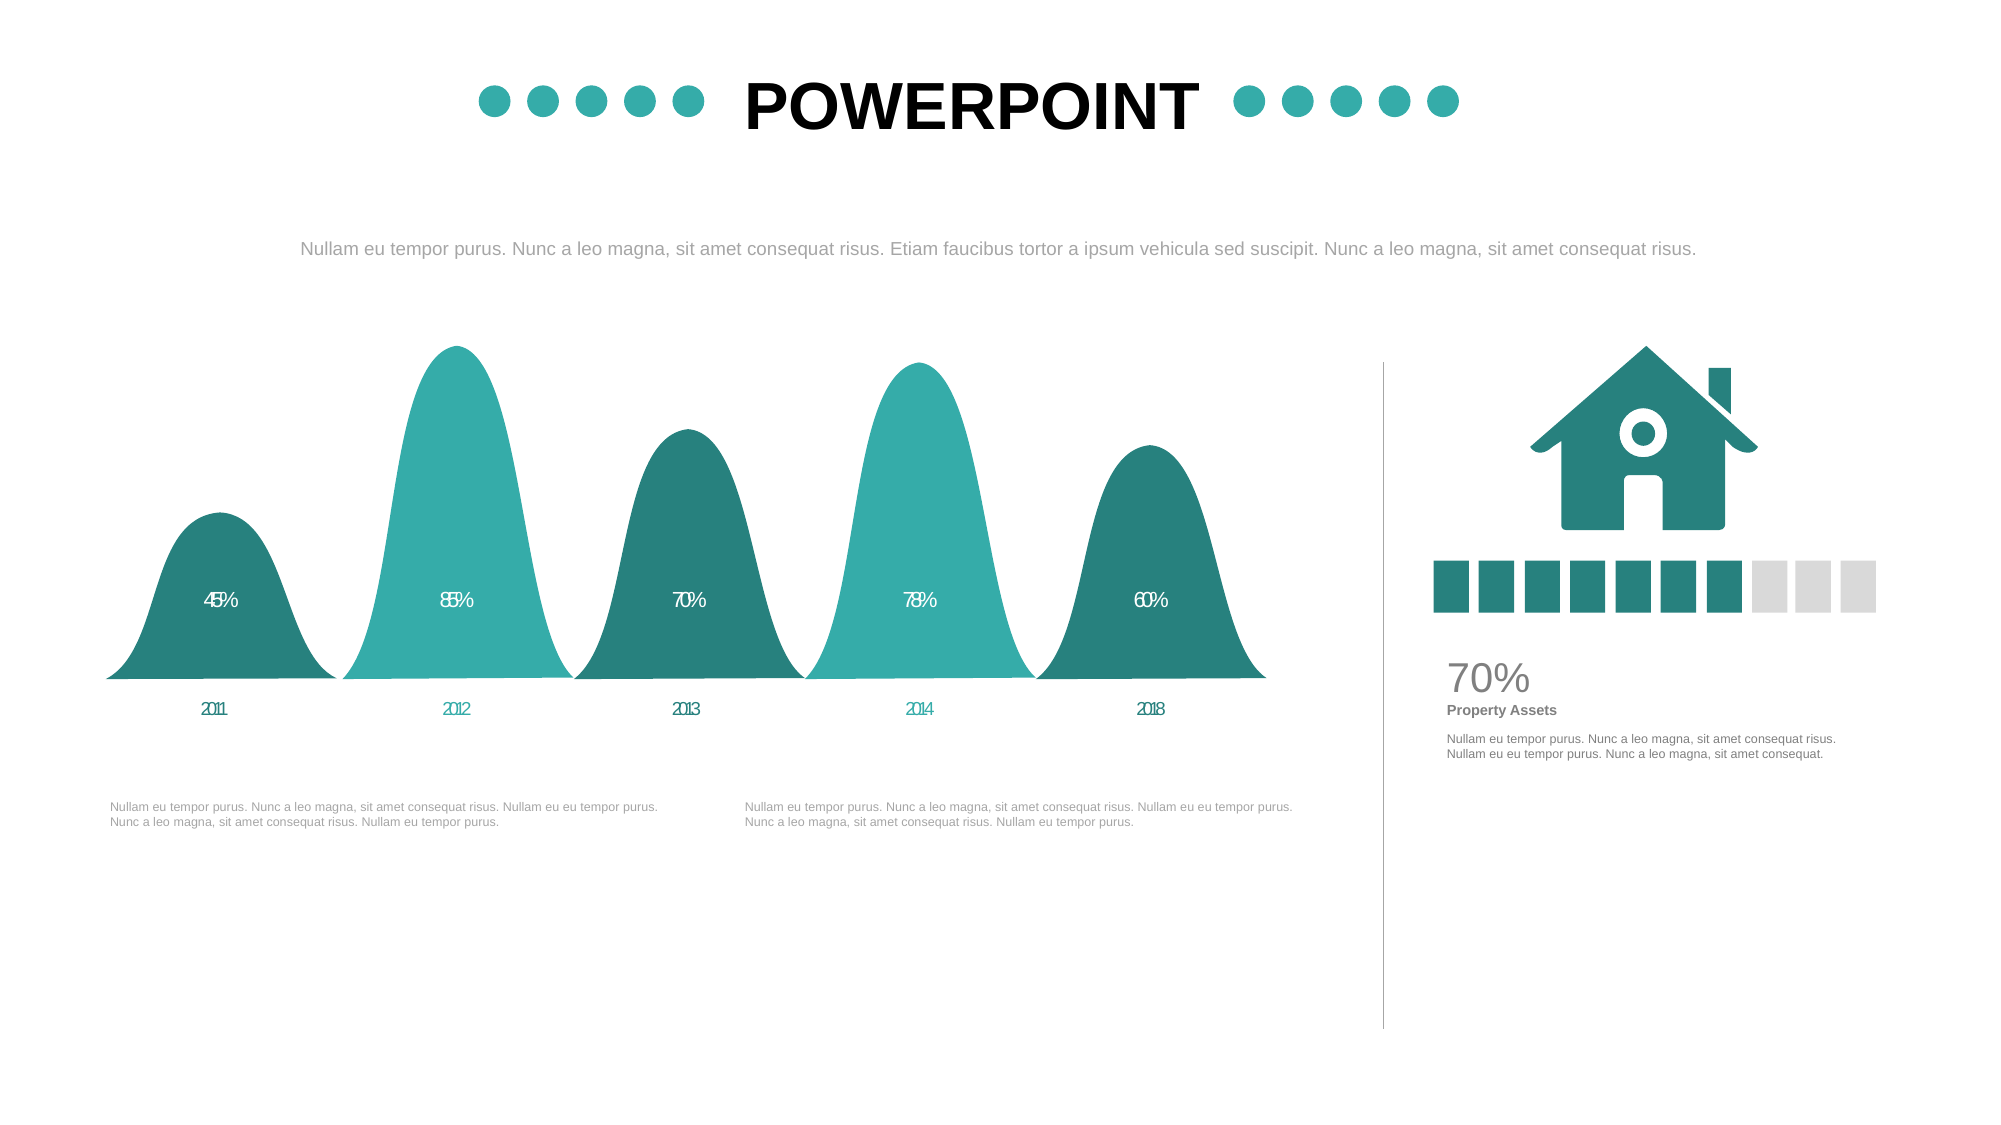

POWERPOINT

Nullam eu tempor purus. Nunc a leo magna, sit amet consequat risus. Etiam faucibus tortor a ipsum vehicula sed suscipit. Nunc a leo magna, sit amet consequat risus.

45%
85%
70%
78%
60%
70%
Property Assets

Nullam eu tempor purus. Nunc a leo magna, sit amet consequat risus. Nullam eu eu tempor purus. Nunc a leo magna, sit amet consequat.
2011
2012
2013
2014
2018

Nullam eu tempor purus. Nunc a leo magna, sit amet consequat risus. Nullam eu eu tempor purus. Nunc a leo magna, sit amet consequat risus. Nullam eu tempor purus.

Nullam eu tempor purus. Nunc a leo magna, sit amet consequat risus. Nullam eu eu tempor purus. Nunc a leo magna, sit amet consequat risus. Nullam eu tempor purus.